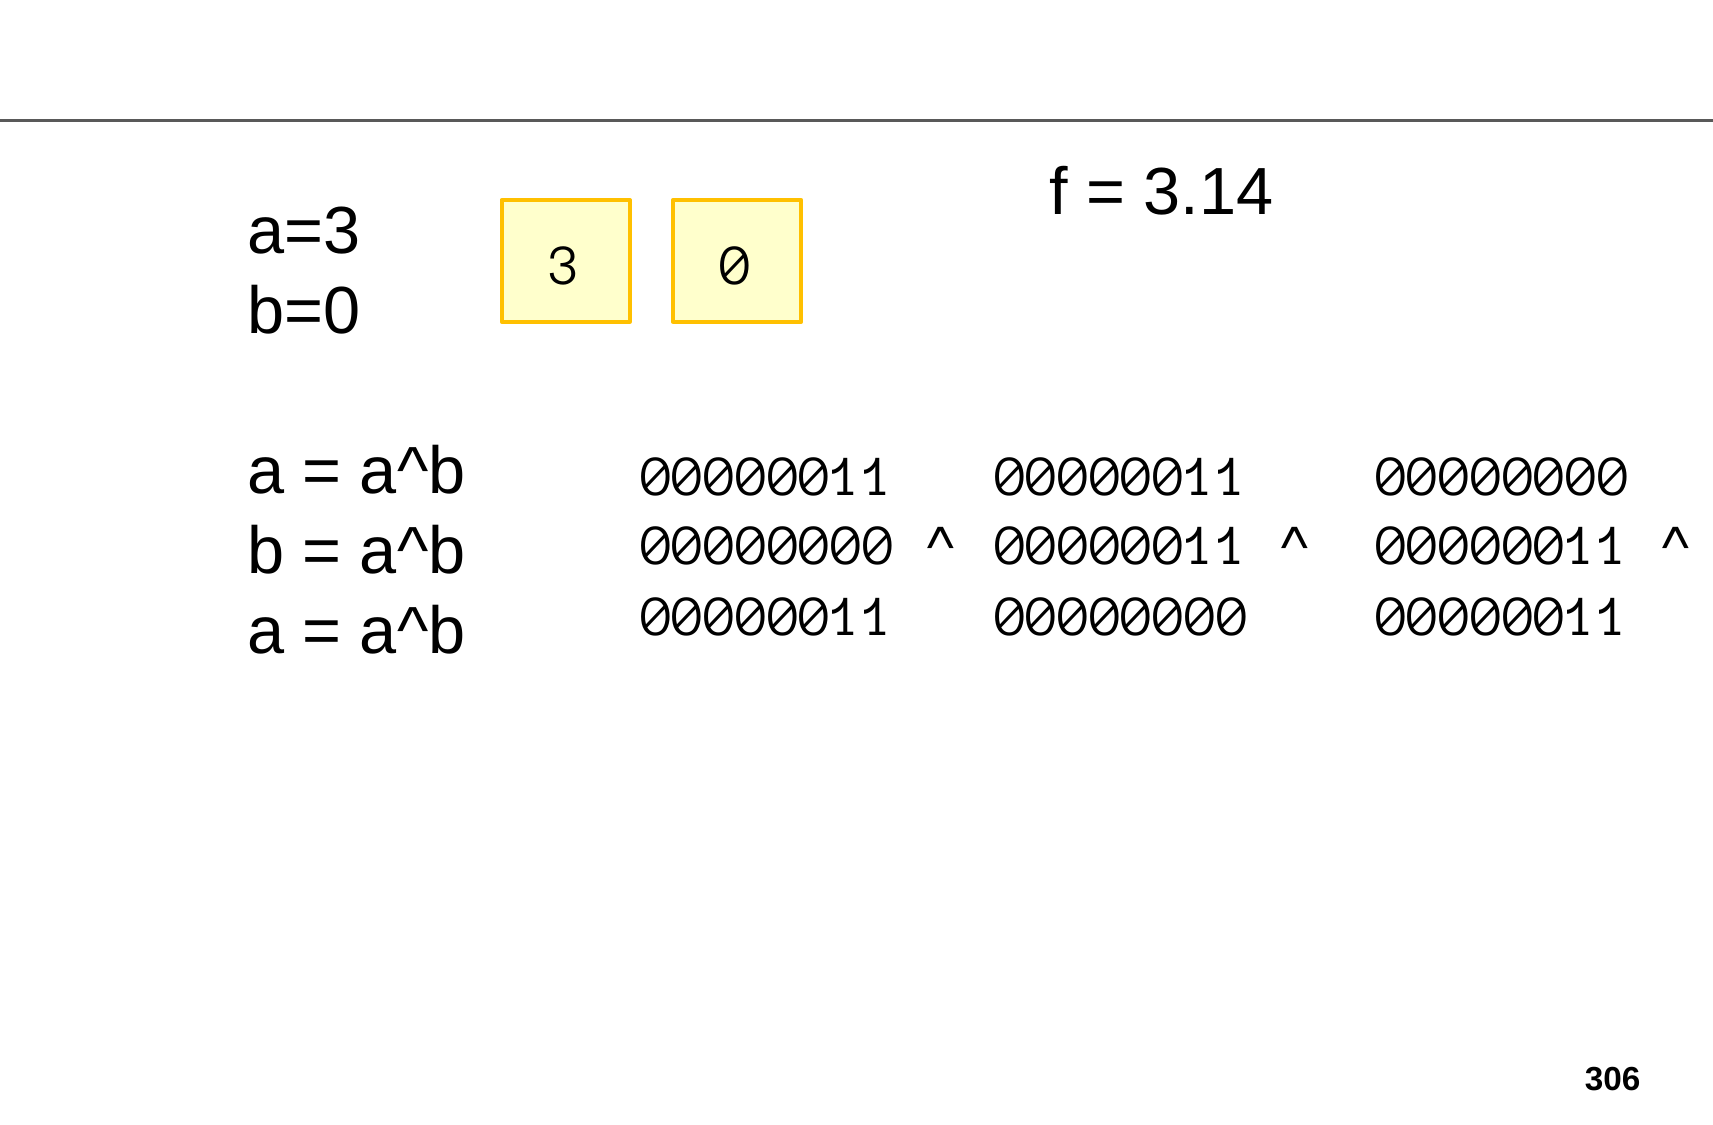

f = 3.14
a=3
b=0

a = a^b
b = a^b
a = a^b
3
0
00000000
00000011 ^
00000011
00000011
00000011 ^
00000000
00000011
00000000 ^
00000011